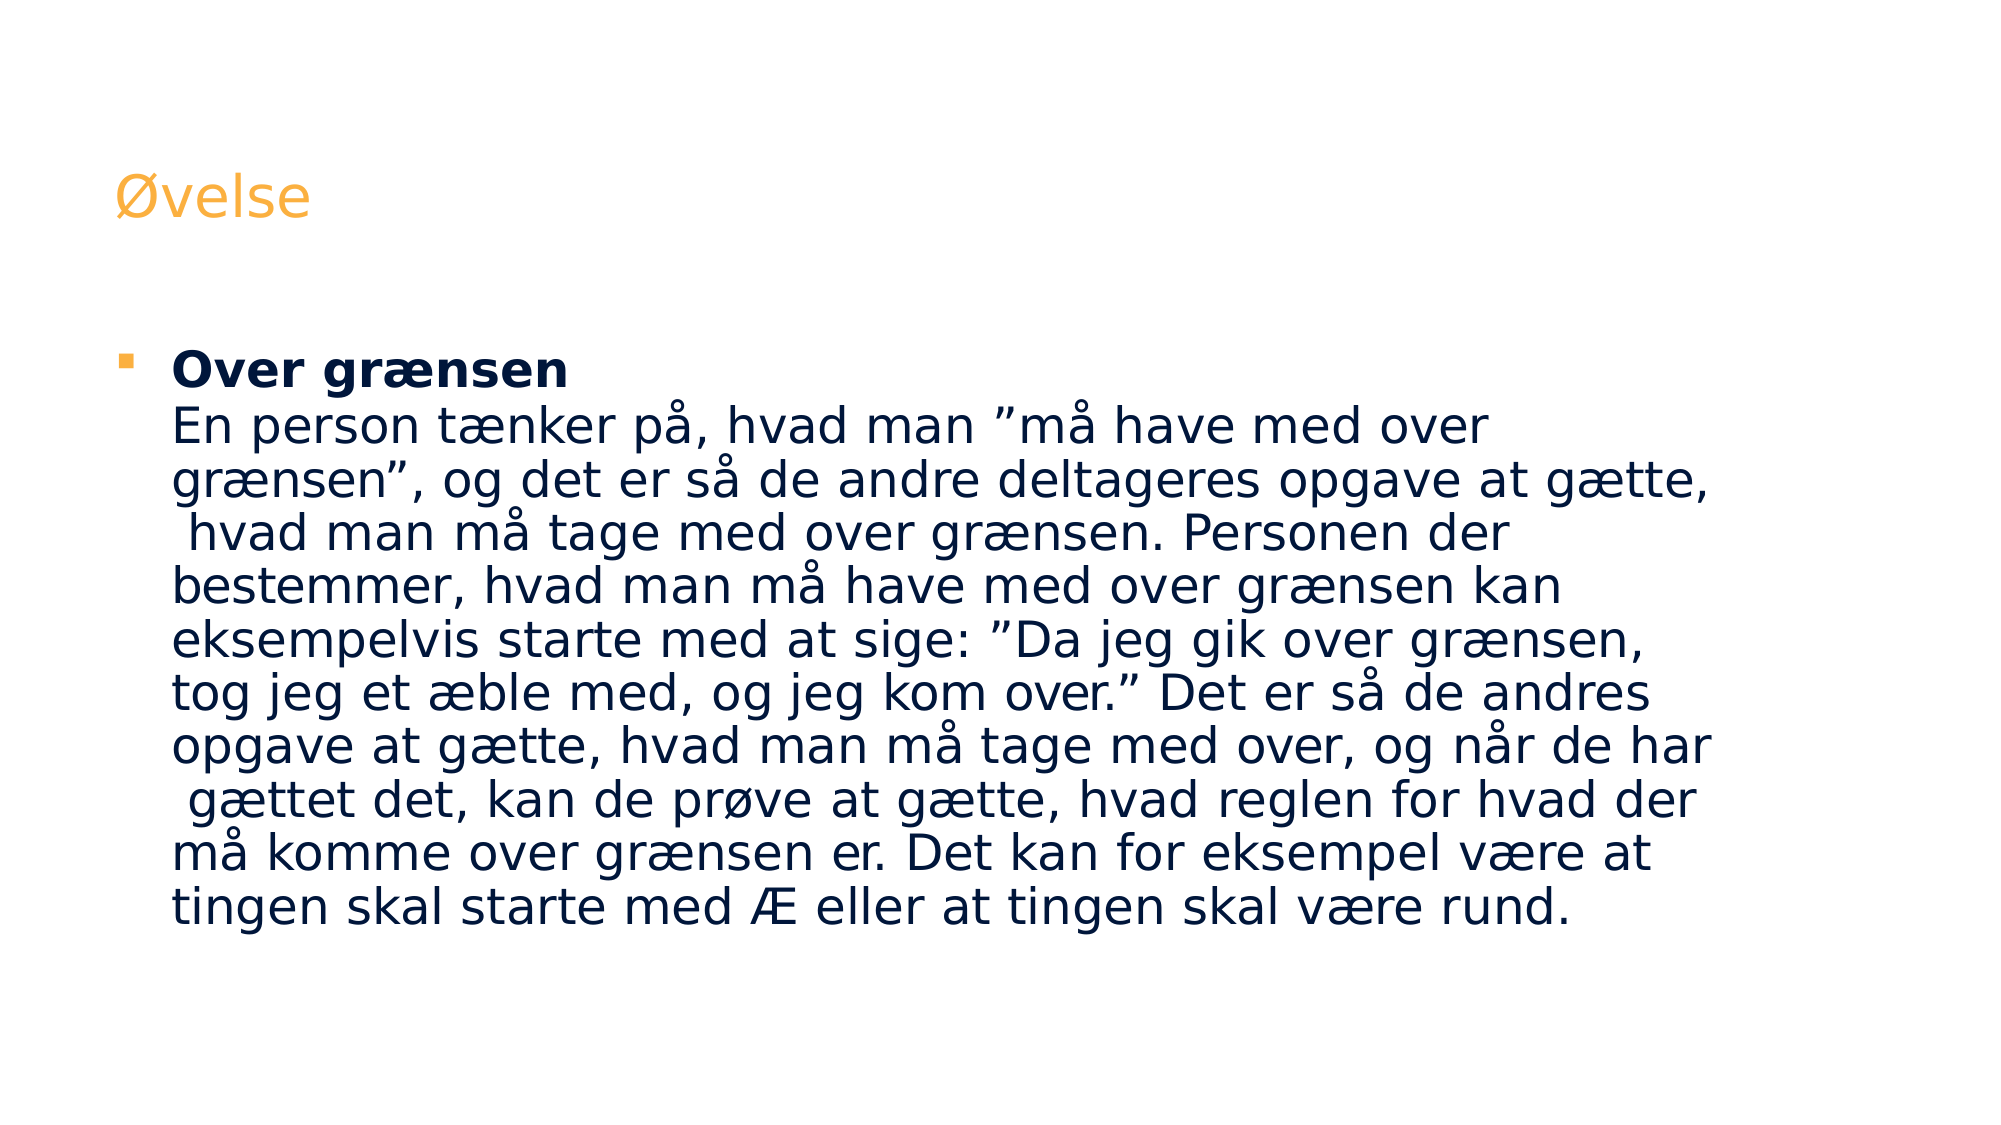

Øvelse

Over grænsen
En person tænker på, hvad man ”må have med over  grænsen”, og det er så de andre deltageres opgave at gætte,  hvad man må tage med over grænsen. Personen der  bestemmer, hvad man må have med over grænsen kan  eksempelvis starte med at sige: ”Da jeg gik over grænsen,  tog jeg et æble med, og jeg kom over.” Det er så de andres  opgave at gætte, hvad man må tage med over, og når de har  gættet det, kan de prøve at gætte, hvad reglen for hvad der  må komme over grænsen er. Det kan for eksempel være at  tingen skal starte med Æ eller at tingen skal være rund.